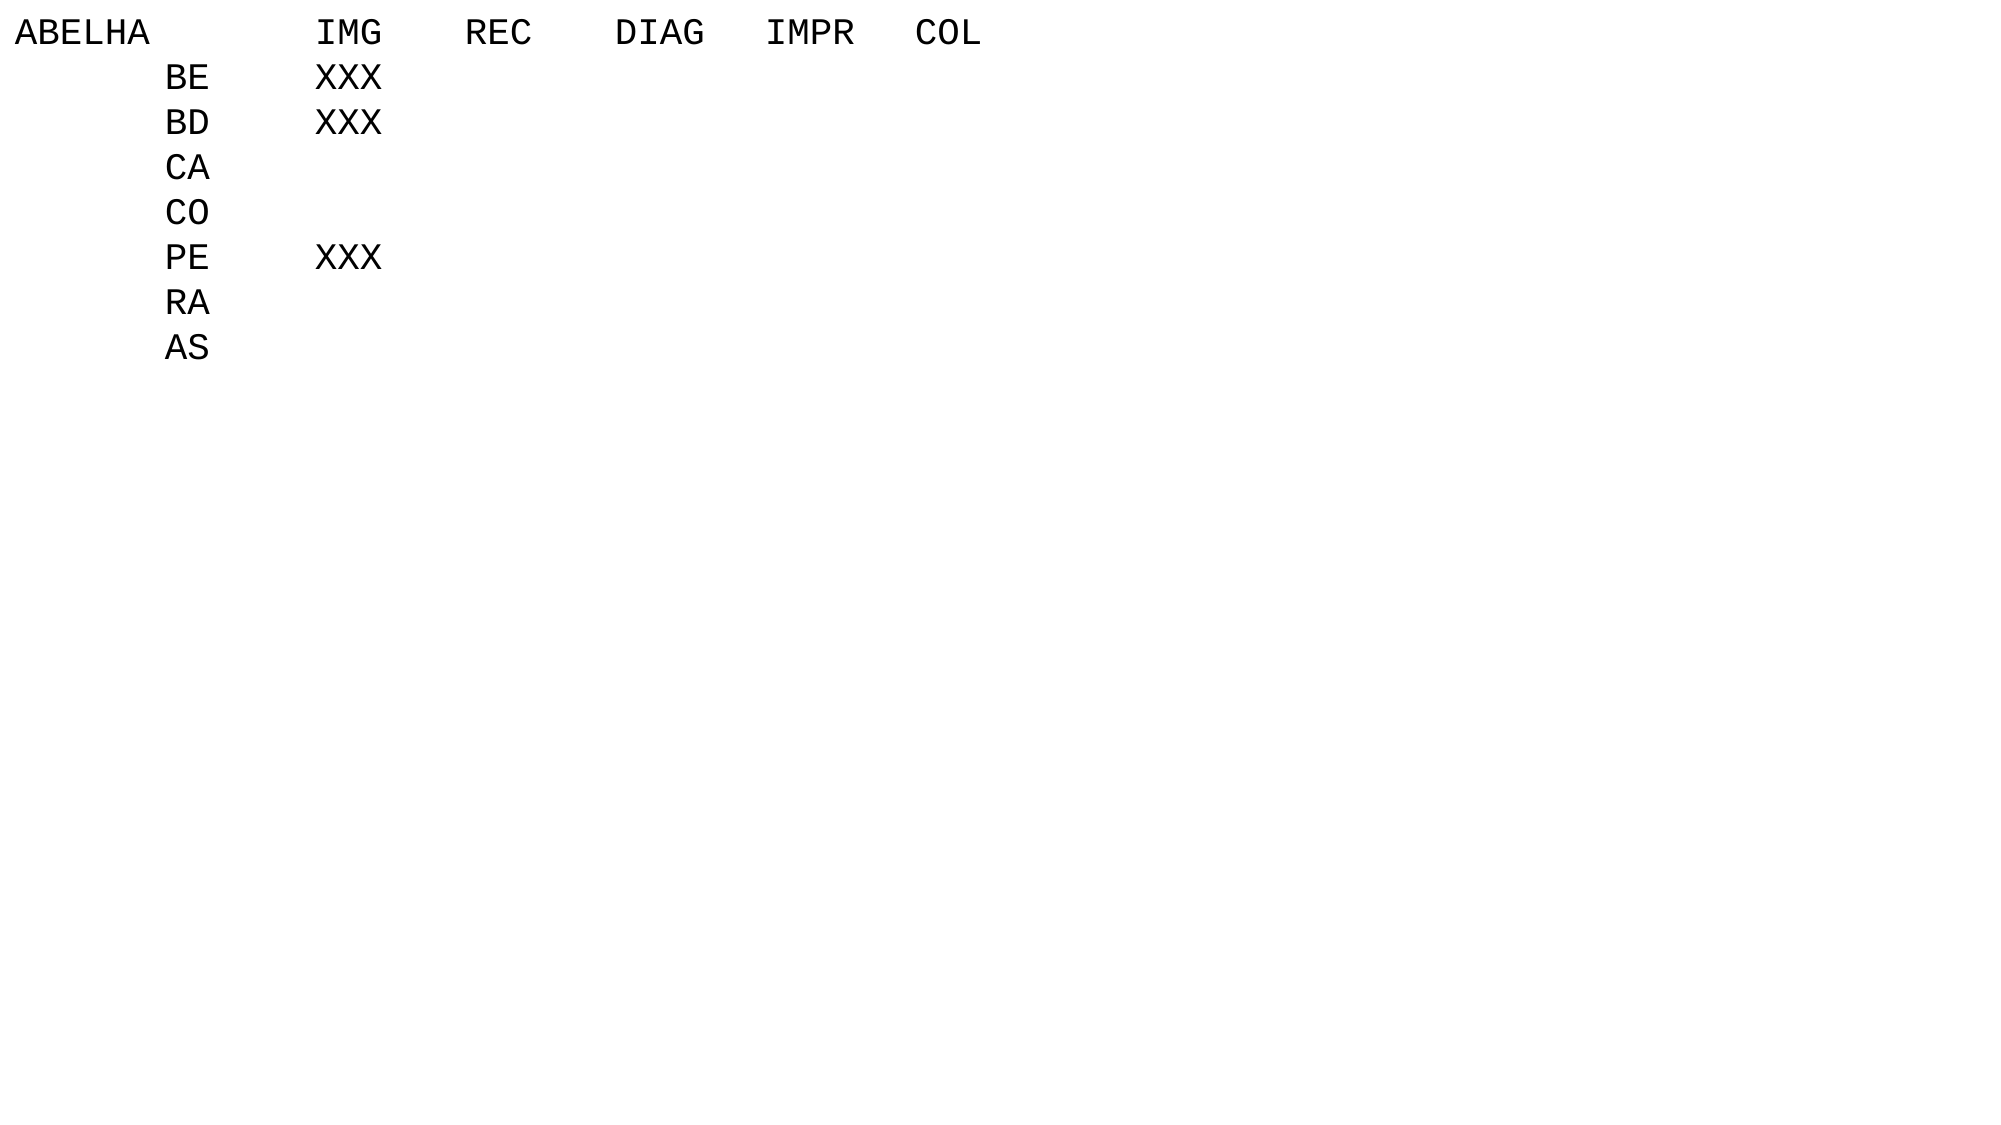

ABELHA		IMG	REC	DIAG	IMPR	COL
	BE	XXX
	BD	XXX
	CA
	CO
	PE	XXX
	RA
	AS